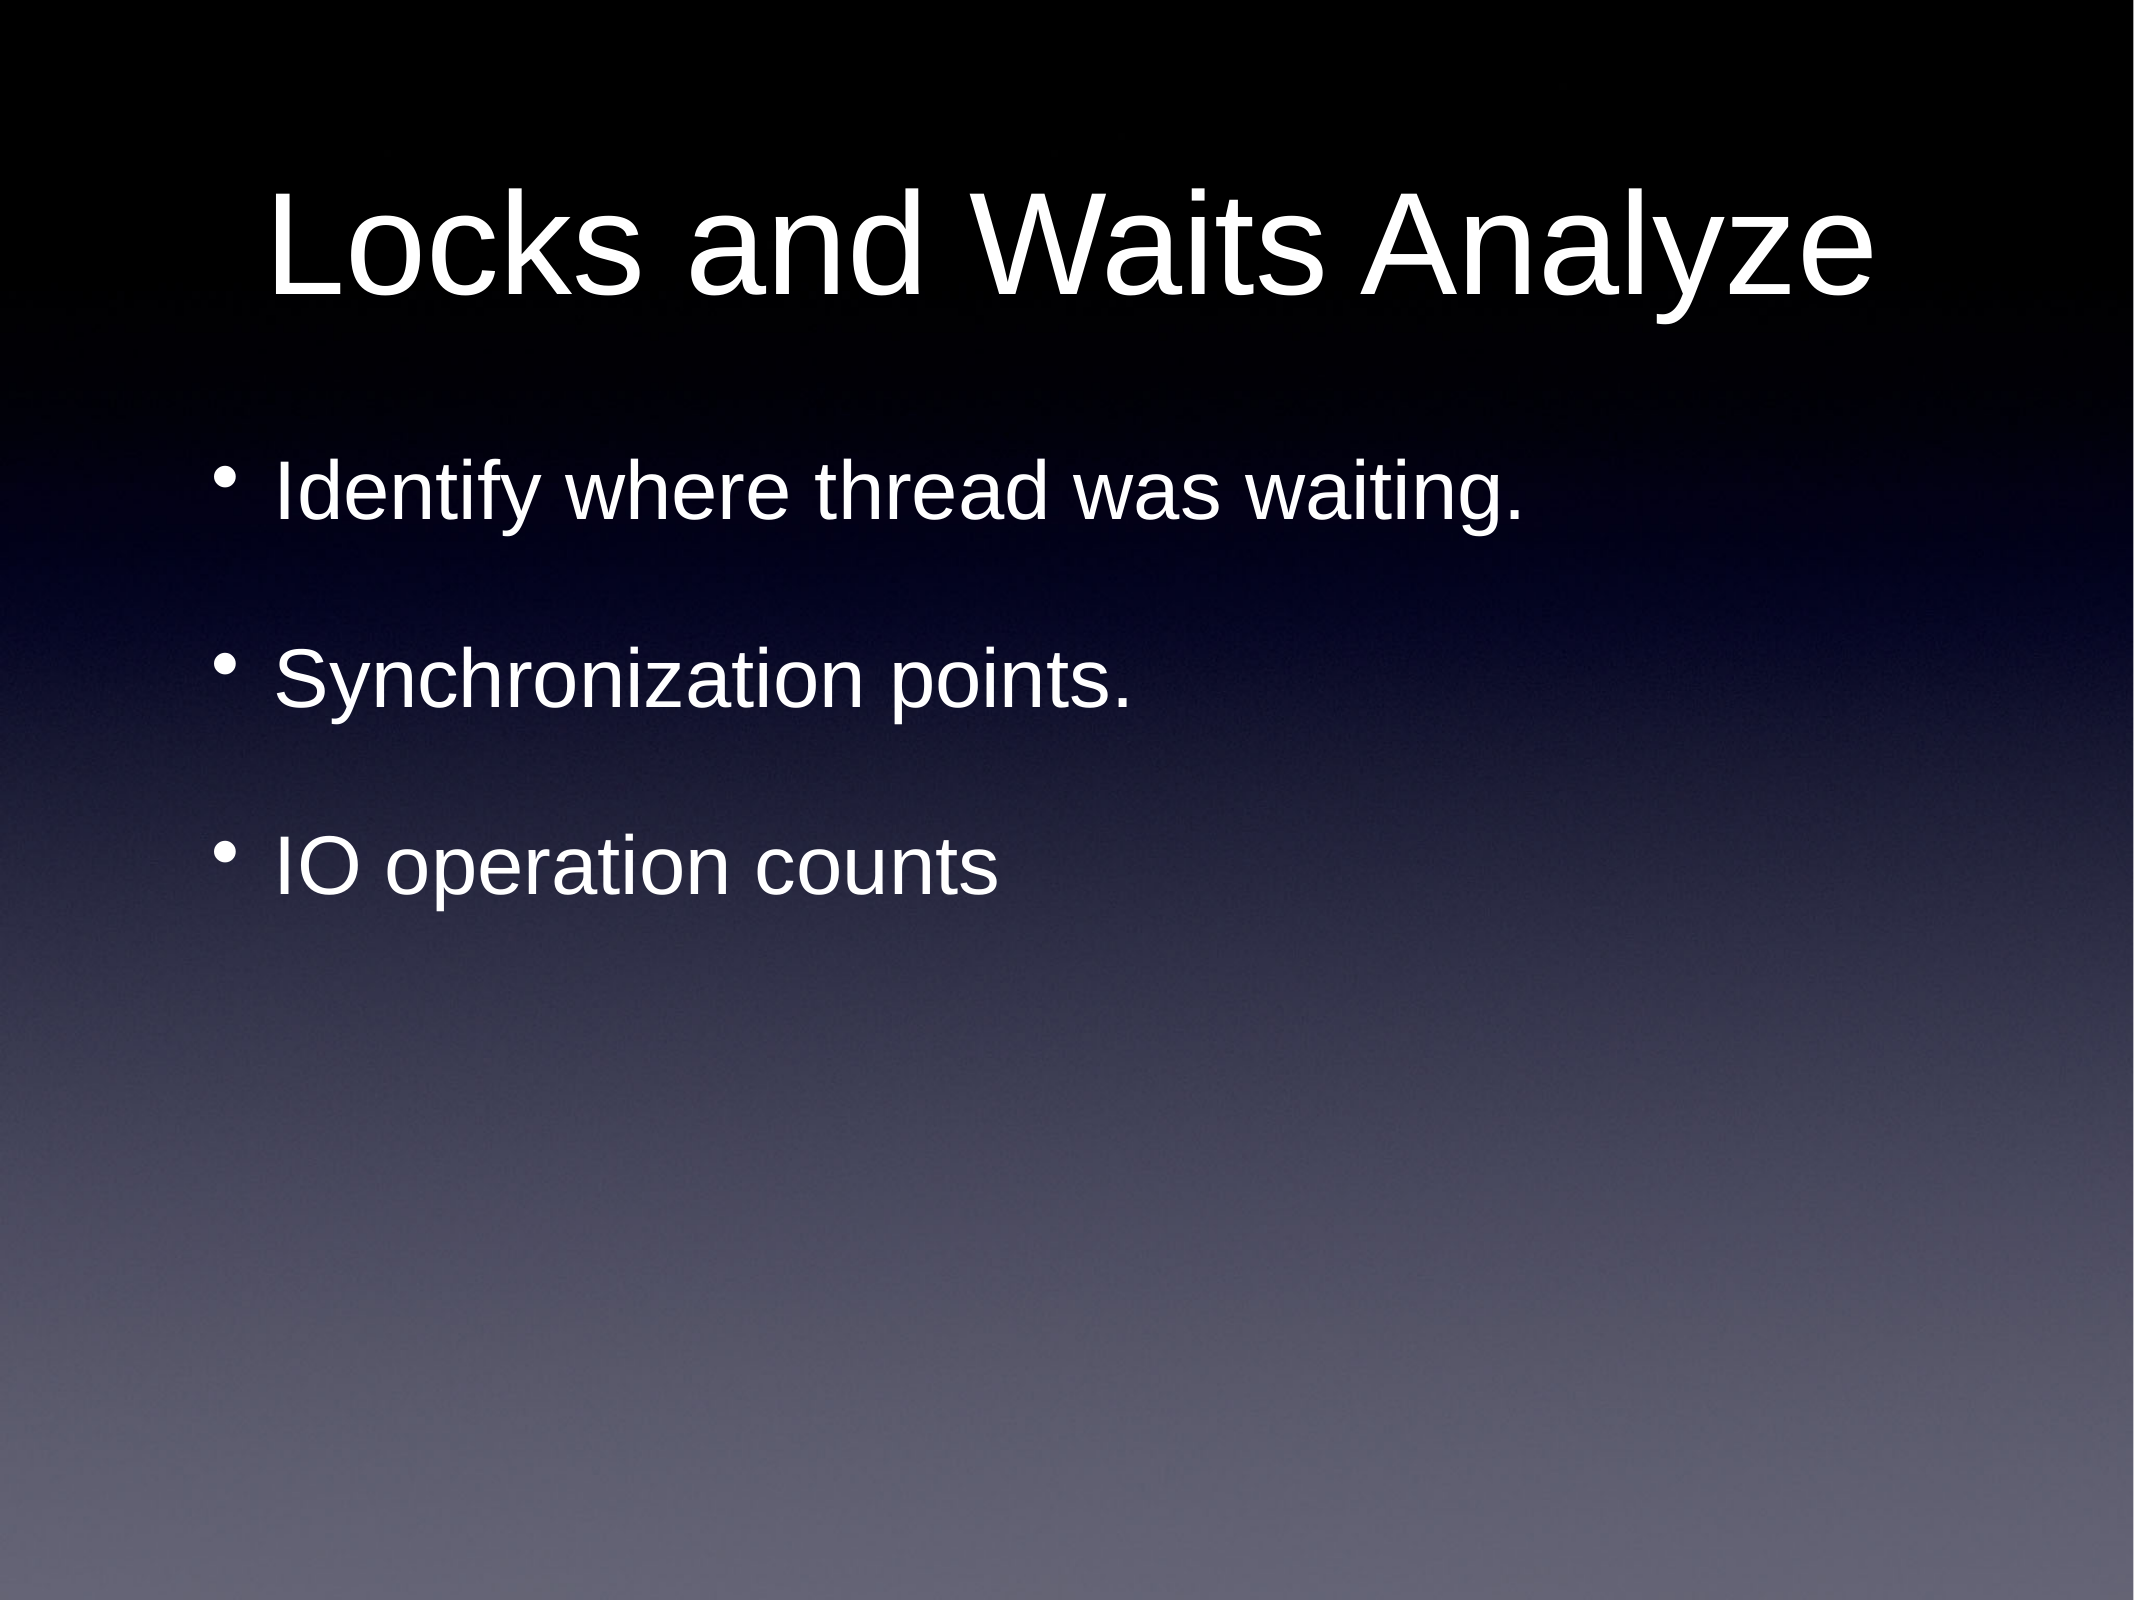

# Locks and Waits Analyze
Identify where thread was waiting.
Synchronization points.
IO operation counts